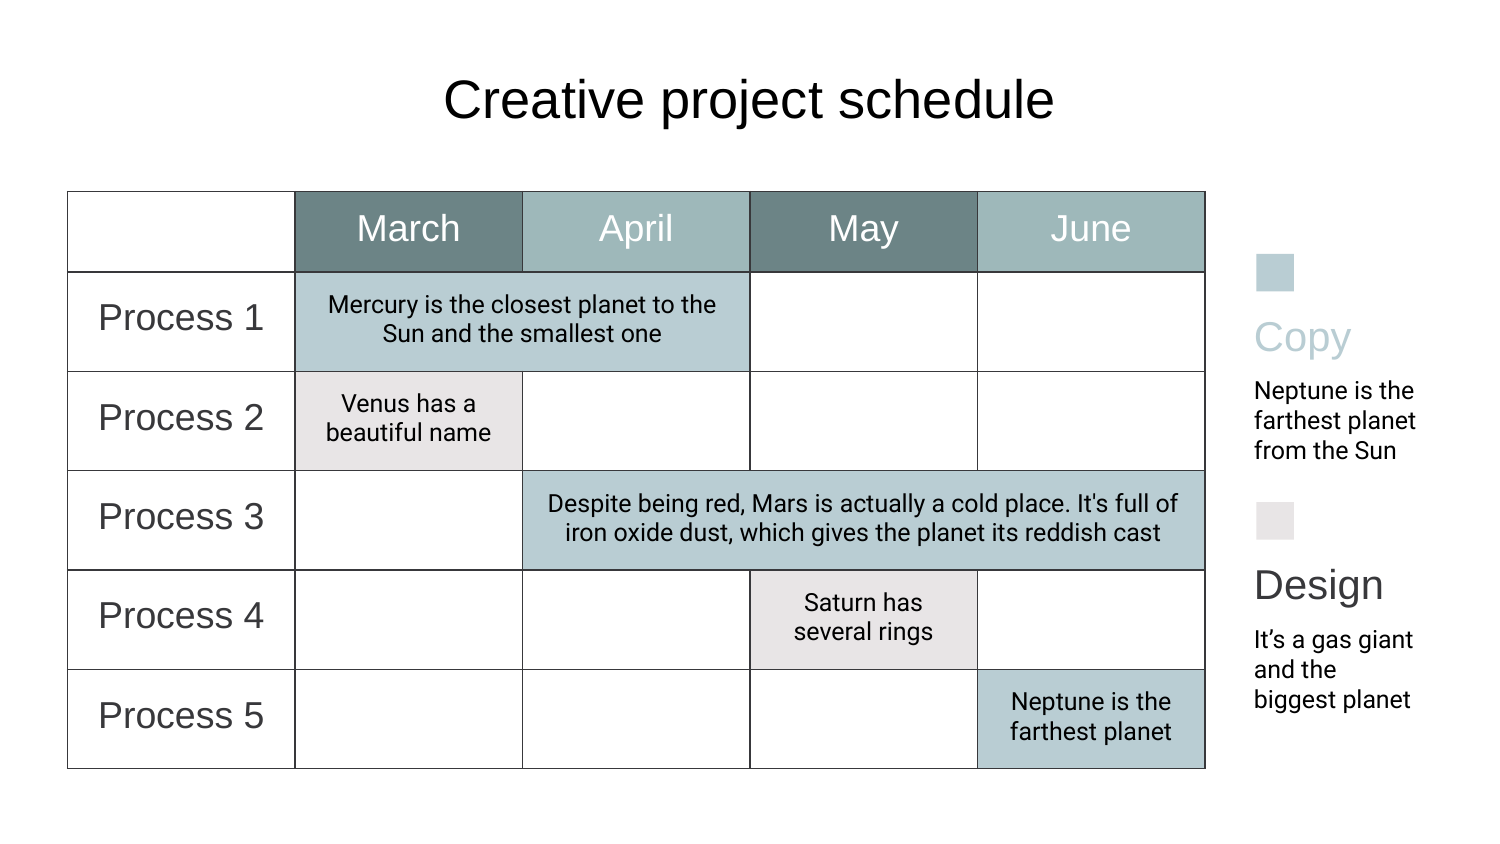

# Creative project schedule
|  | March | April | May | June |
| --- | --- | --- | --- | --- |
| Process 1 | Mercury is the closest planet to the Sun and the smallest one |  |  |  |
| Process 2 | Venus has a beautiful name |  |  |  |
| Process 3 |  | Despite being red, Mars is actually a cold place. It's full of iron oxide dust, which gives the planet its reddish cast |  |  |
| Process 4 |  |  | Saturn has several rings |  |
| Process 5 |  |  |  | Neptune is the farthest planet |

Copy
Neptune is the farthest planet from the Sun

Design
It’s a gas giant and the biggest planet